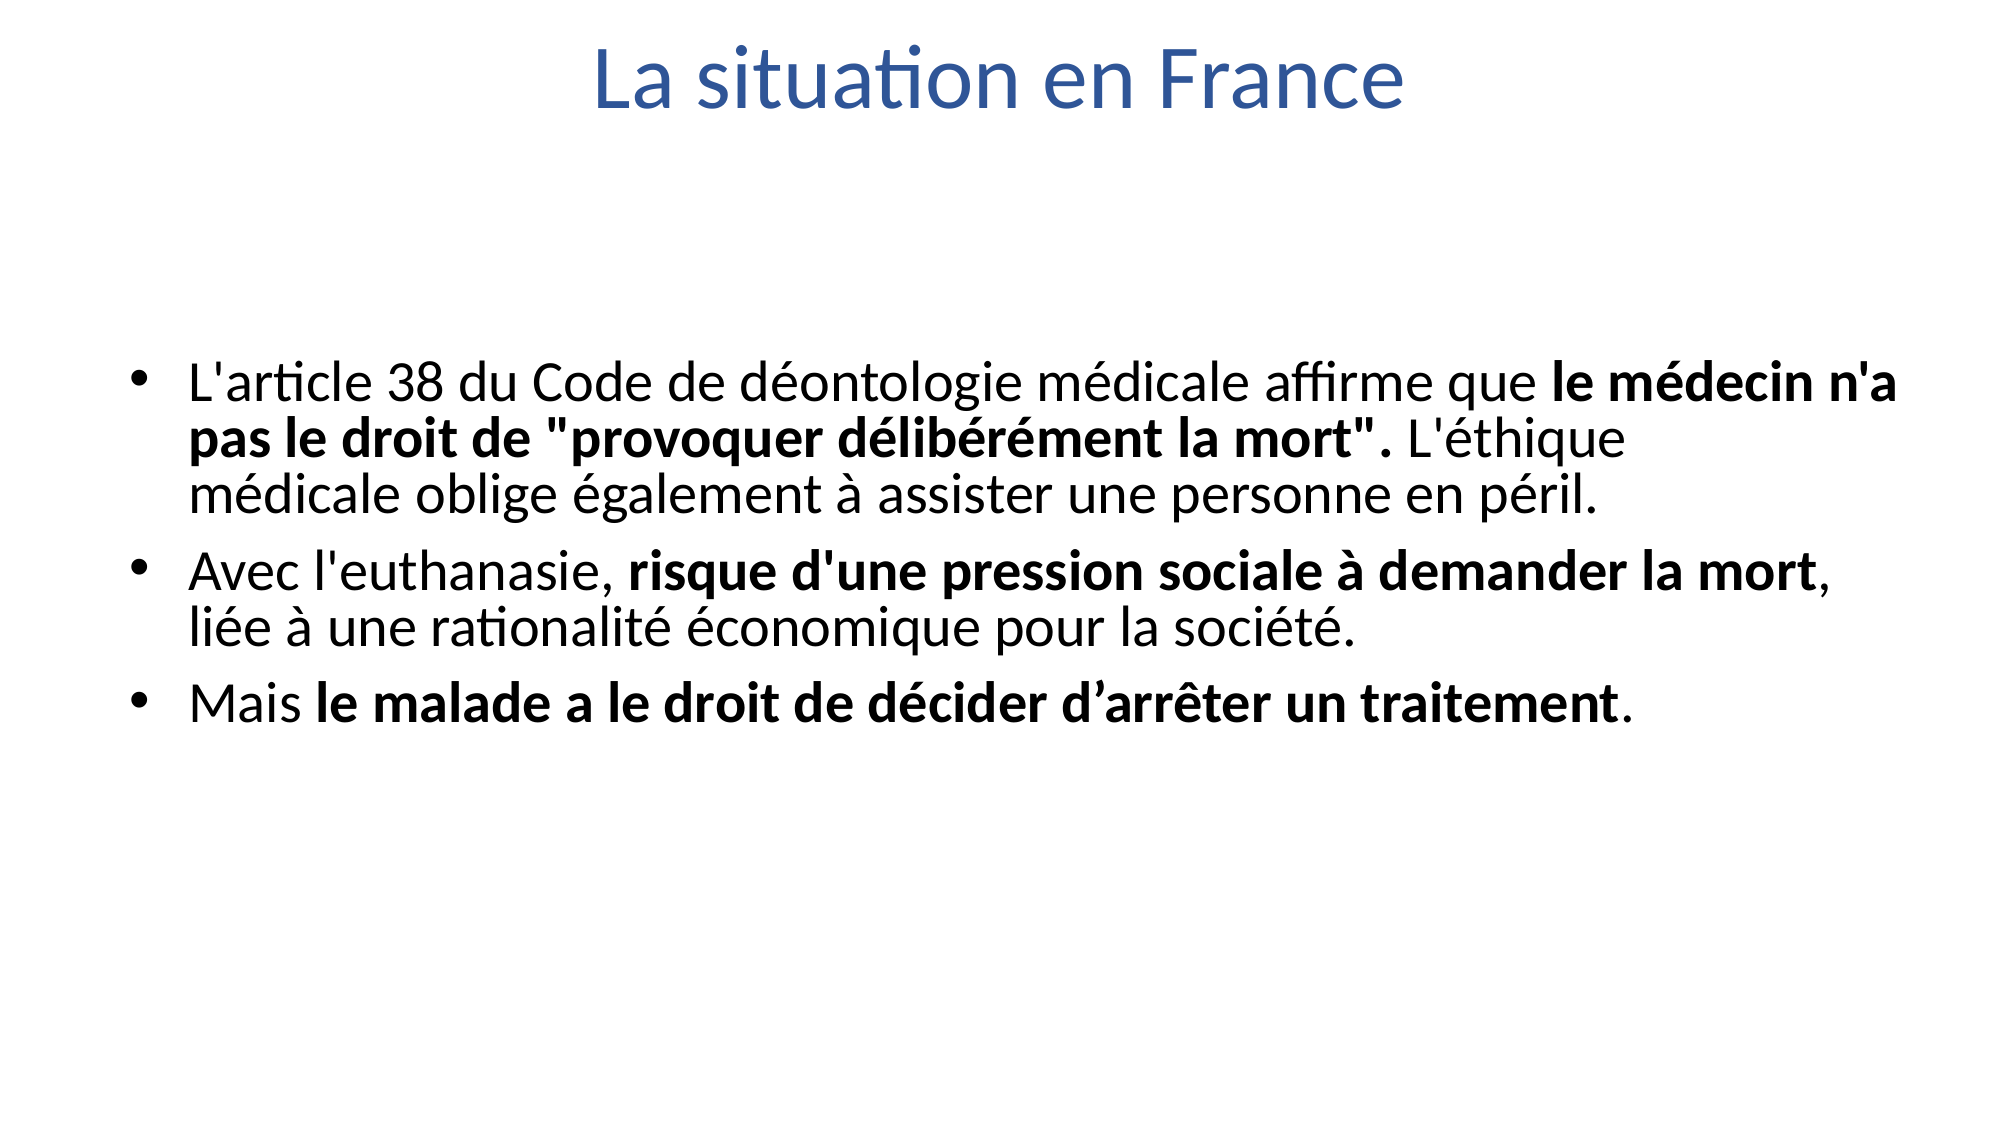

# La situation en France
L'article 38 du Code de déontologie médicale affirme que le médecin n'a pas le droit de "provoquer délibérément la mort". L'éthique médicale oblige également à assister une personne en péril.
Avec l'euthanasie, risque d'une pression sociale à demander la mort, liée à une rationalité économique pour la société.
Mais le malade a le droit de décider d’arrêter un traitement.